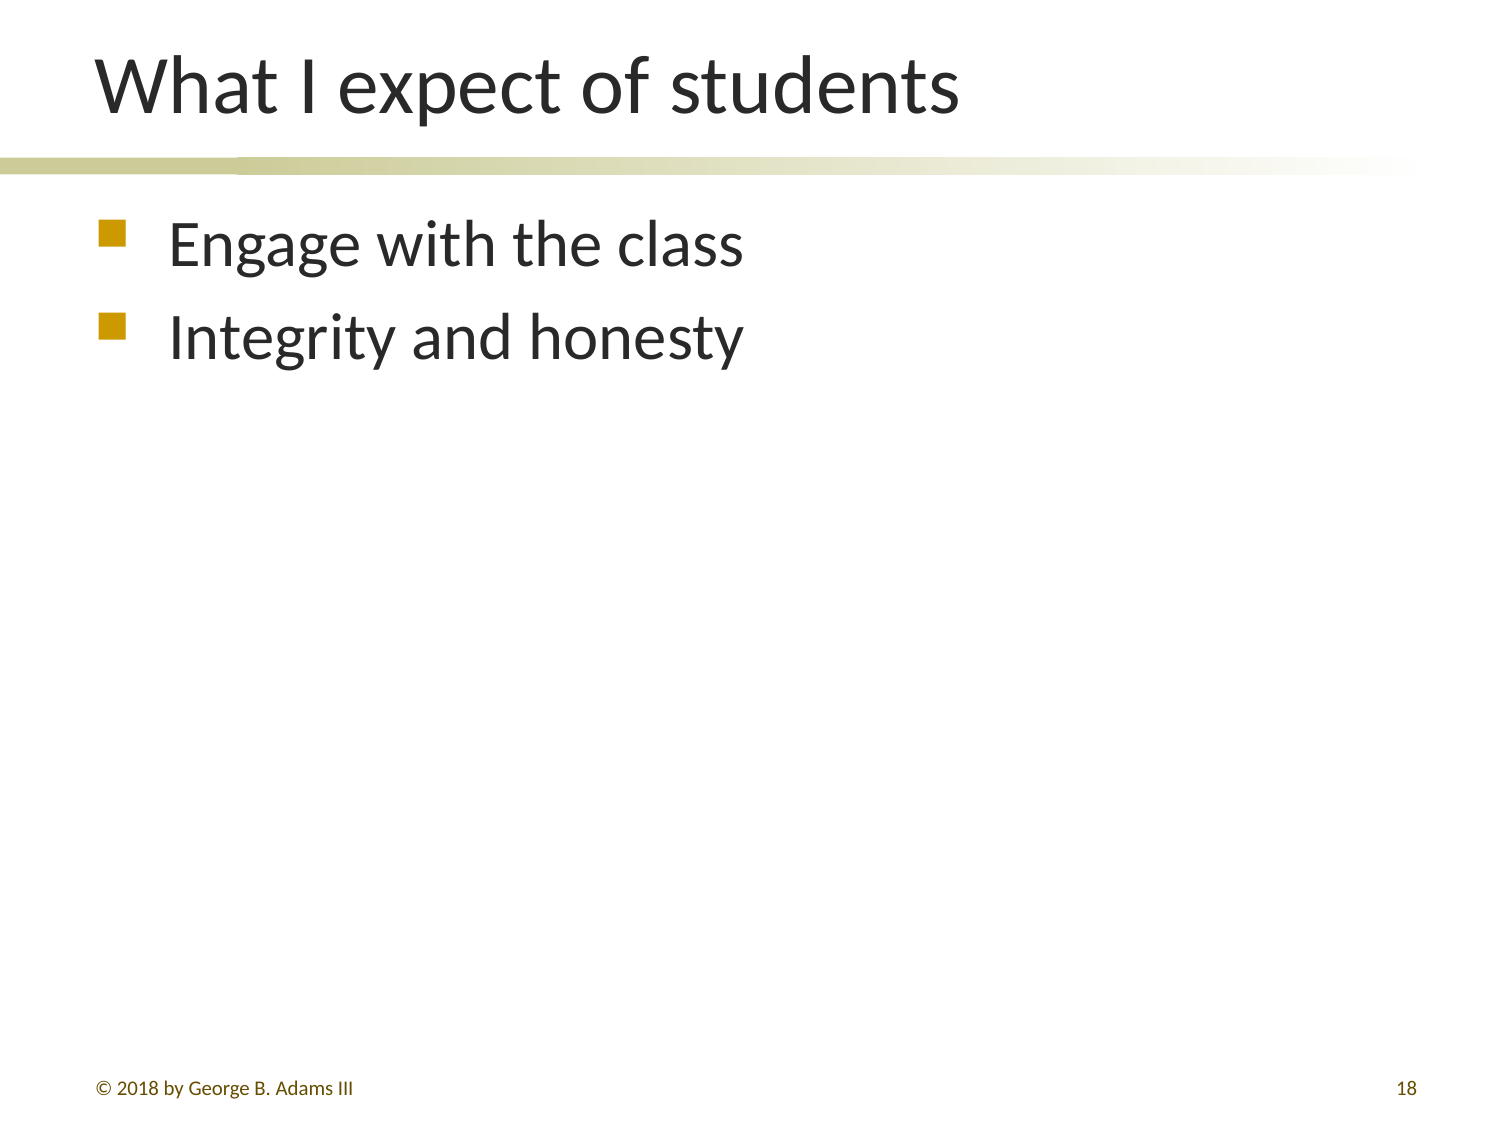

# What I expect of students
Engage with the class
Integrity and honesty
© 2018 by George B. Adams III
18